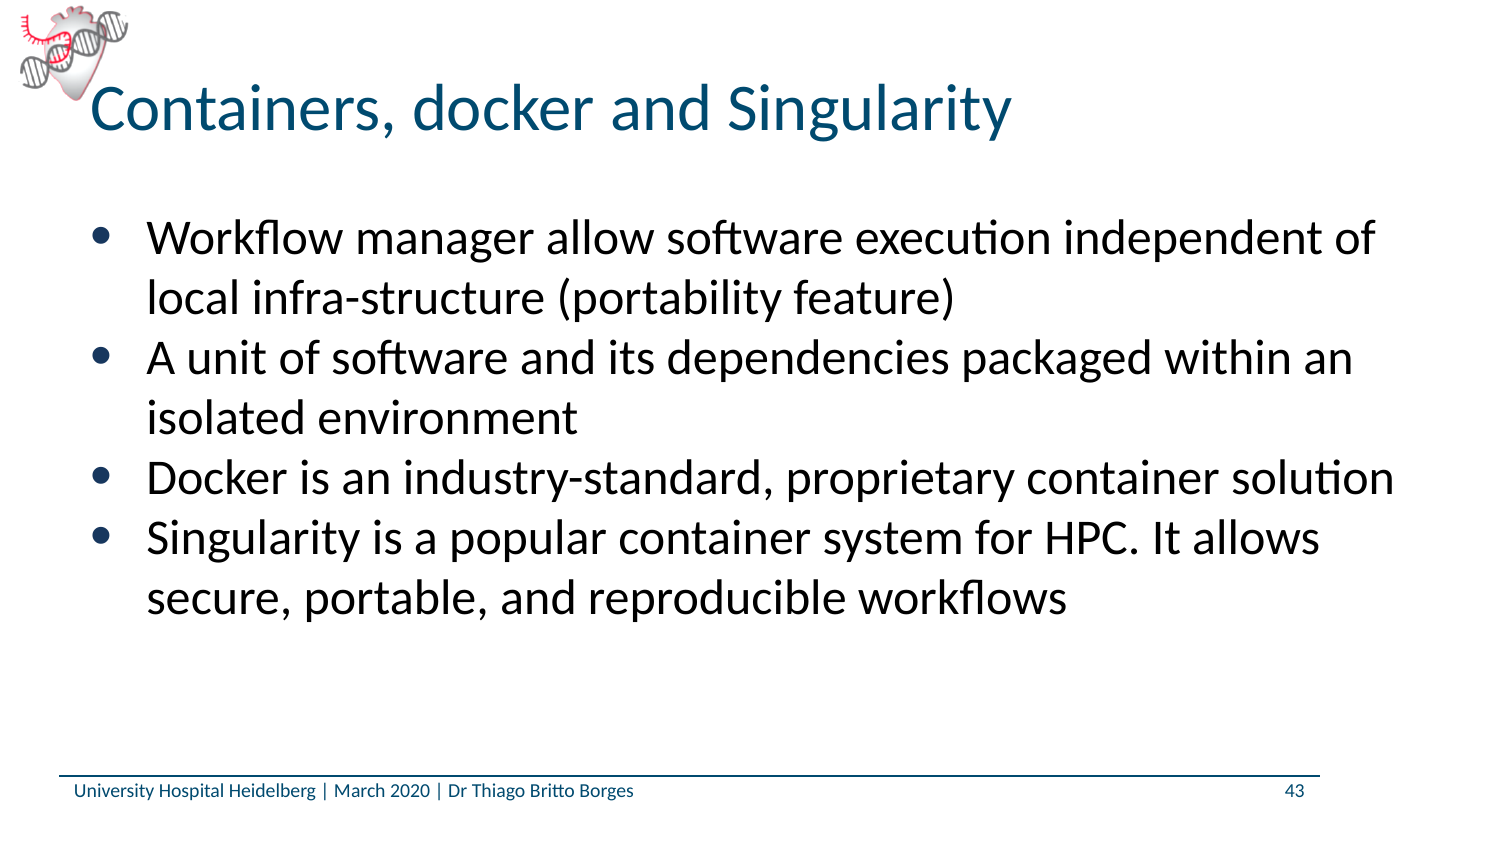

# Containers, docker and Singularity
Workflow manager allow software execution independent of local infra-structure (portability feature)
A unit of software and its dependencies packaged within an isolated environment
Docker is an industry-standard, proprietary container solution
Singularity is a popular container system for HPC. It allows secure, portable, and reproducible workflows
University Hospital Heidelberg | March 2020 | Dr Thiago Britto Borges
43